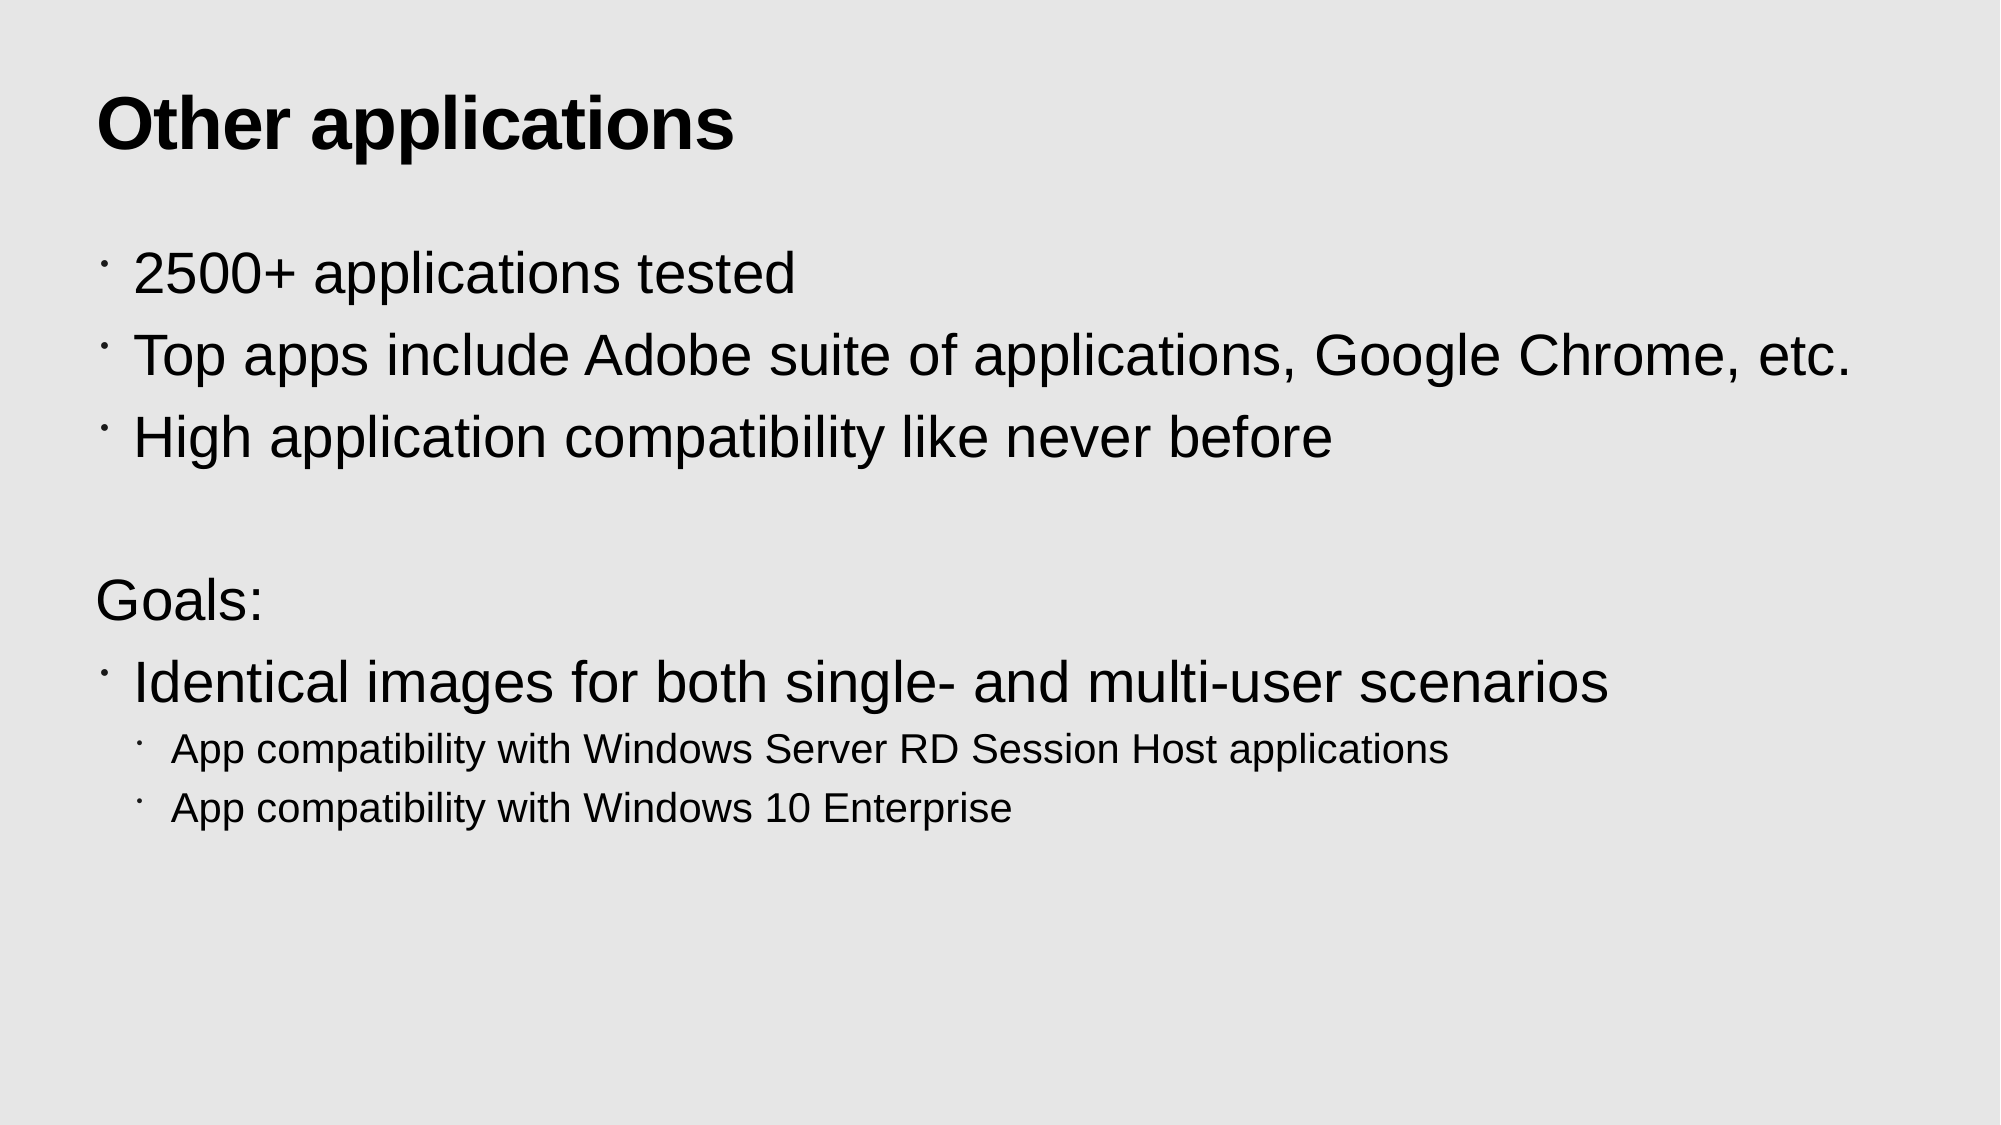

# Other applications
2500+ applications tested
Top apps include Adobe suite of applications, Google Chrome, etc.
High application compatibility like never before

Goals:
Identical images for both single- and multi-user scenarios
App compatibility with Windows Server RD Session Host applications
App compatibility with Windows 10 Enterprise